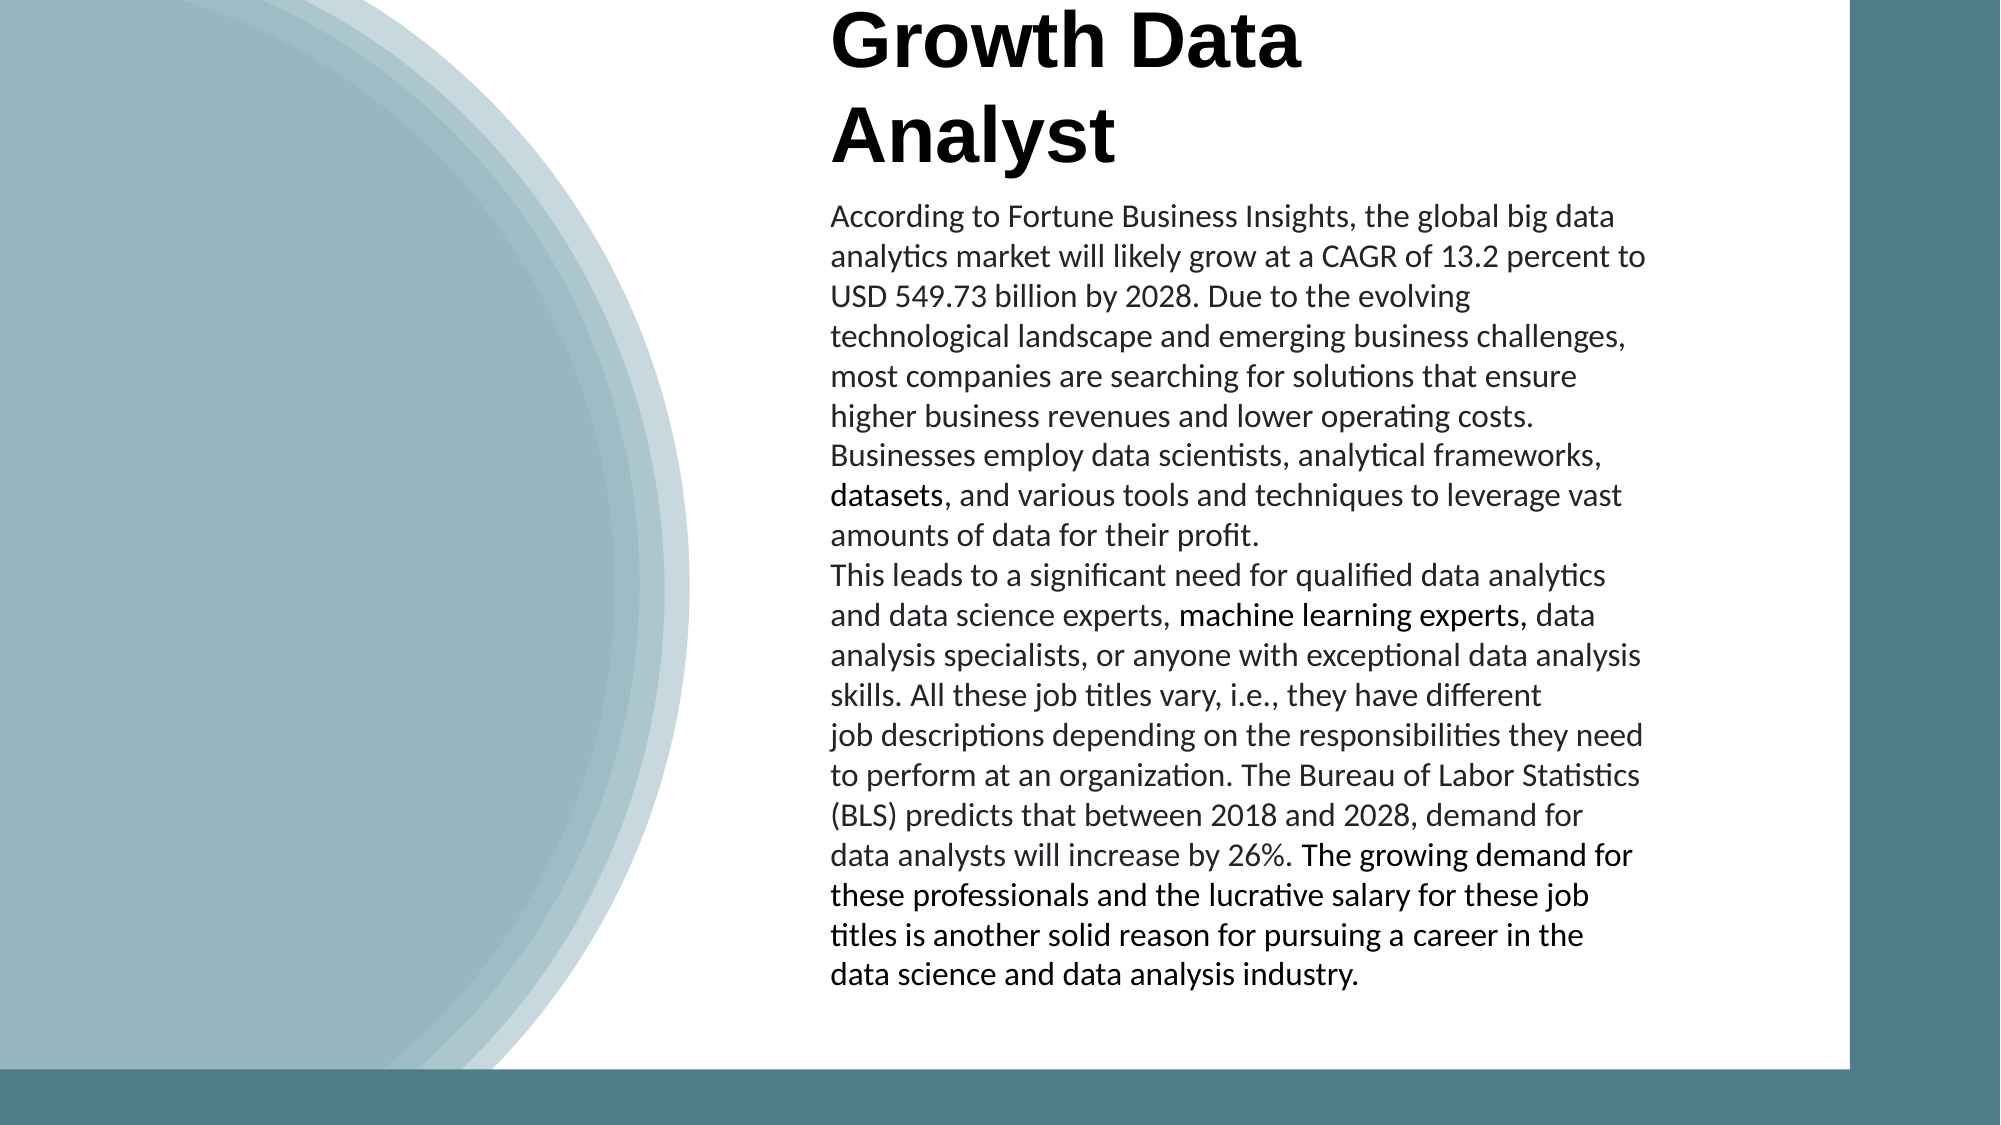

Growth Data Analyst
According to Fortune Business Insights, the global big data analytics market will likely grow at a CAGR of 13.2 percent to USD 549.73 billion by 2028. Due to the evolving technological landscape and emerging business challenges, most companies are searching for solutions that ensure higher business revenues and lower operating costs. Businesses employ data scientists, analytical frameworks, datasets, and various tools and techniques to leverage vast amounts of data for their profit.
This leads to a significant need for qualified data analytics and data science experts, machine learning experts, data analysis specialists, or anyone with exceptional data analysis skills. All these job titles vary, i.e., they have different
job descriptions depending on the responsibilities they need to perform at an organization. The Bureau of Labor Statistics (BLS) predicts that between 2018 and 2028, demand for data analysts will increase by 26%. The growing demand for these professionals and the lucrative salary for these job titles is another solid reason for pursuing a career in the data science and data analysis industry.